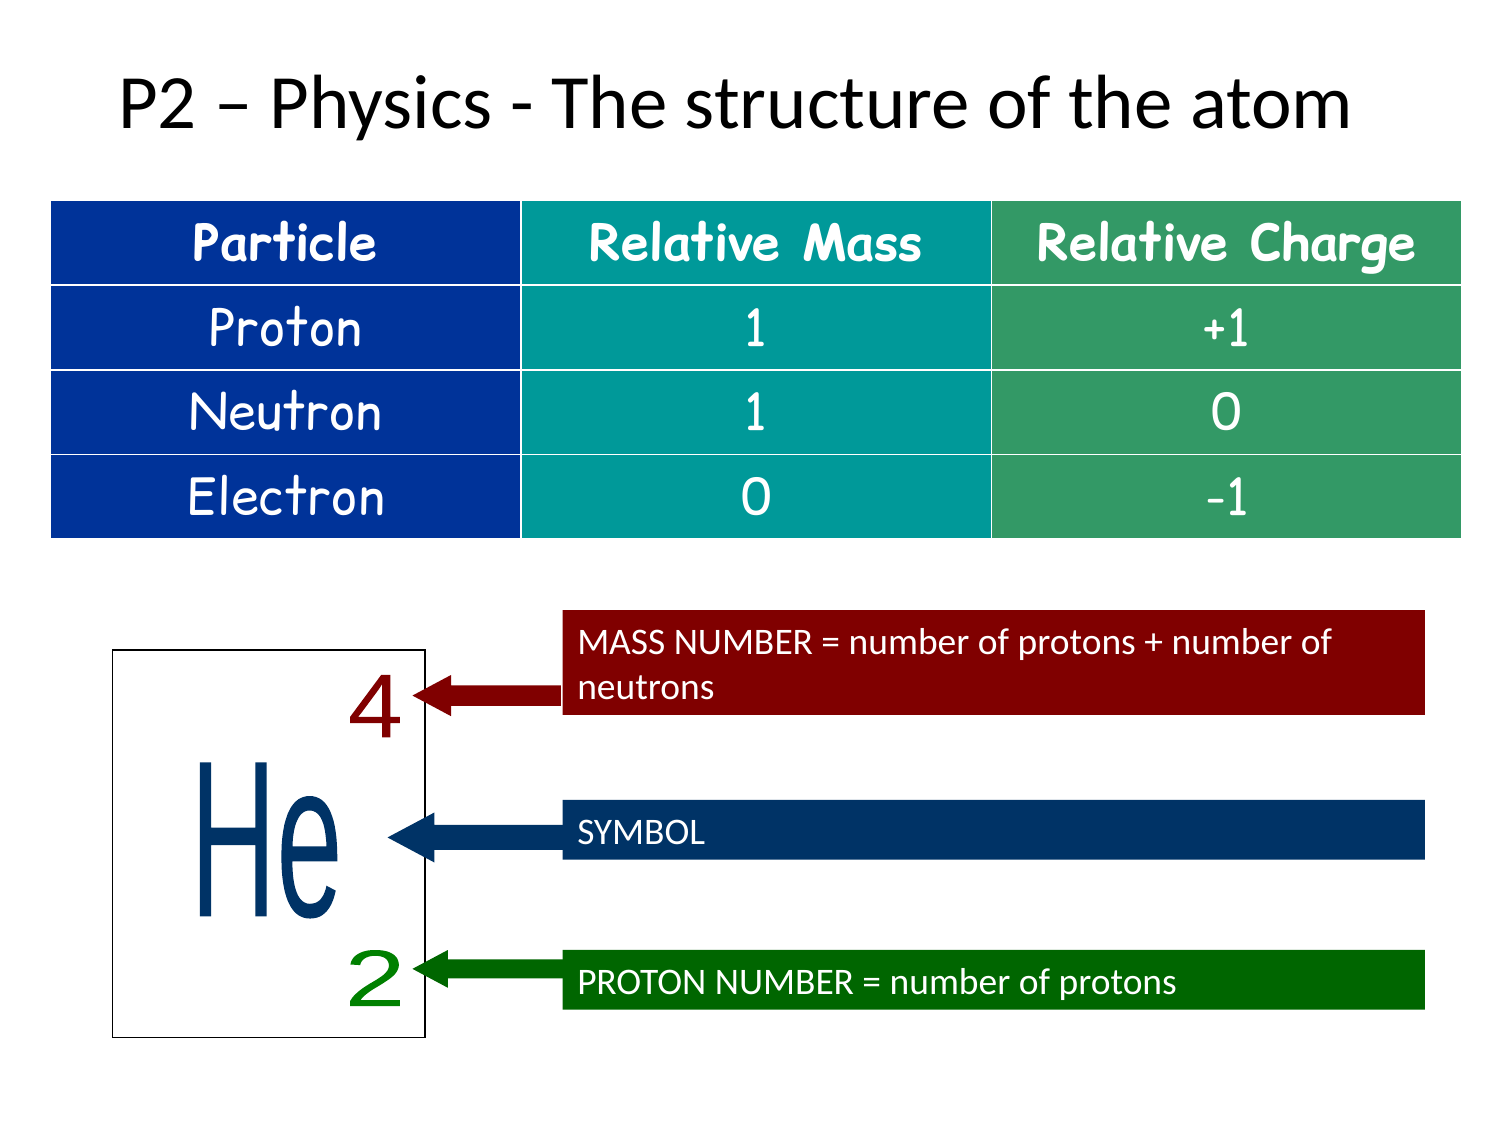

# P2 – Physics - The structure of the atom
| Particle | Relative Mass | Relative Charge |
| --- | --- | --- |
| Proton | 1 | +1 |
| Neutron | 1 | 0 |
| Electron | 0 | -1 |
MASS NUMBER = number of protons + number of neutrons

4
He
2
SYMBOL

PROTON NUMBER = number of protons